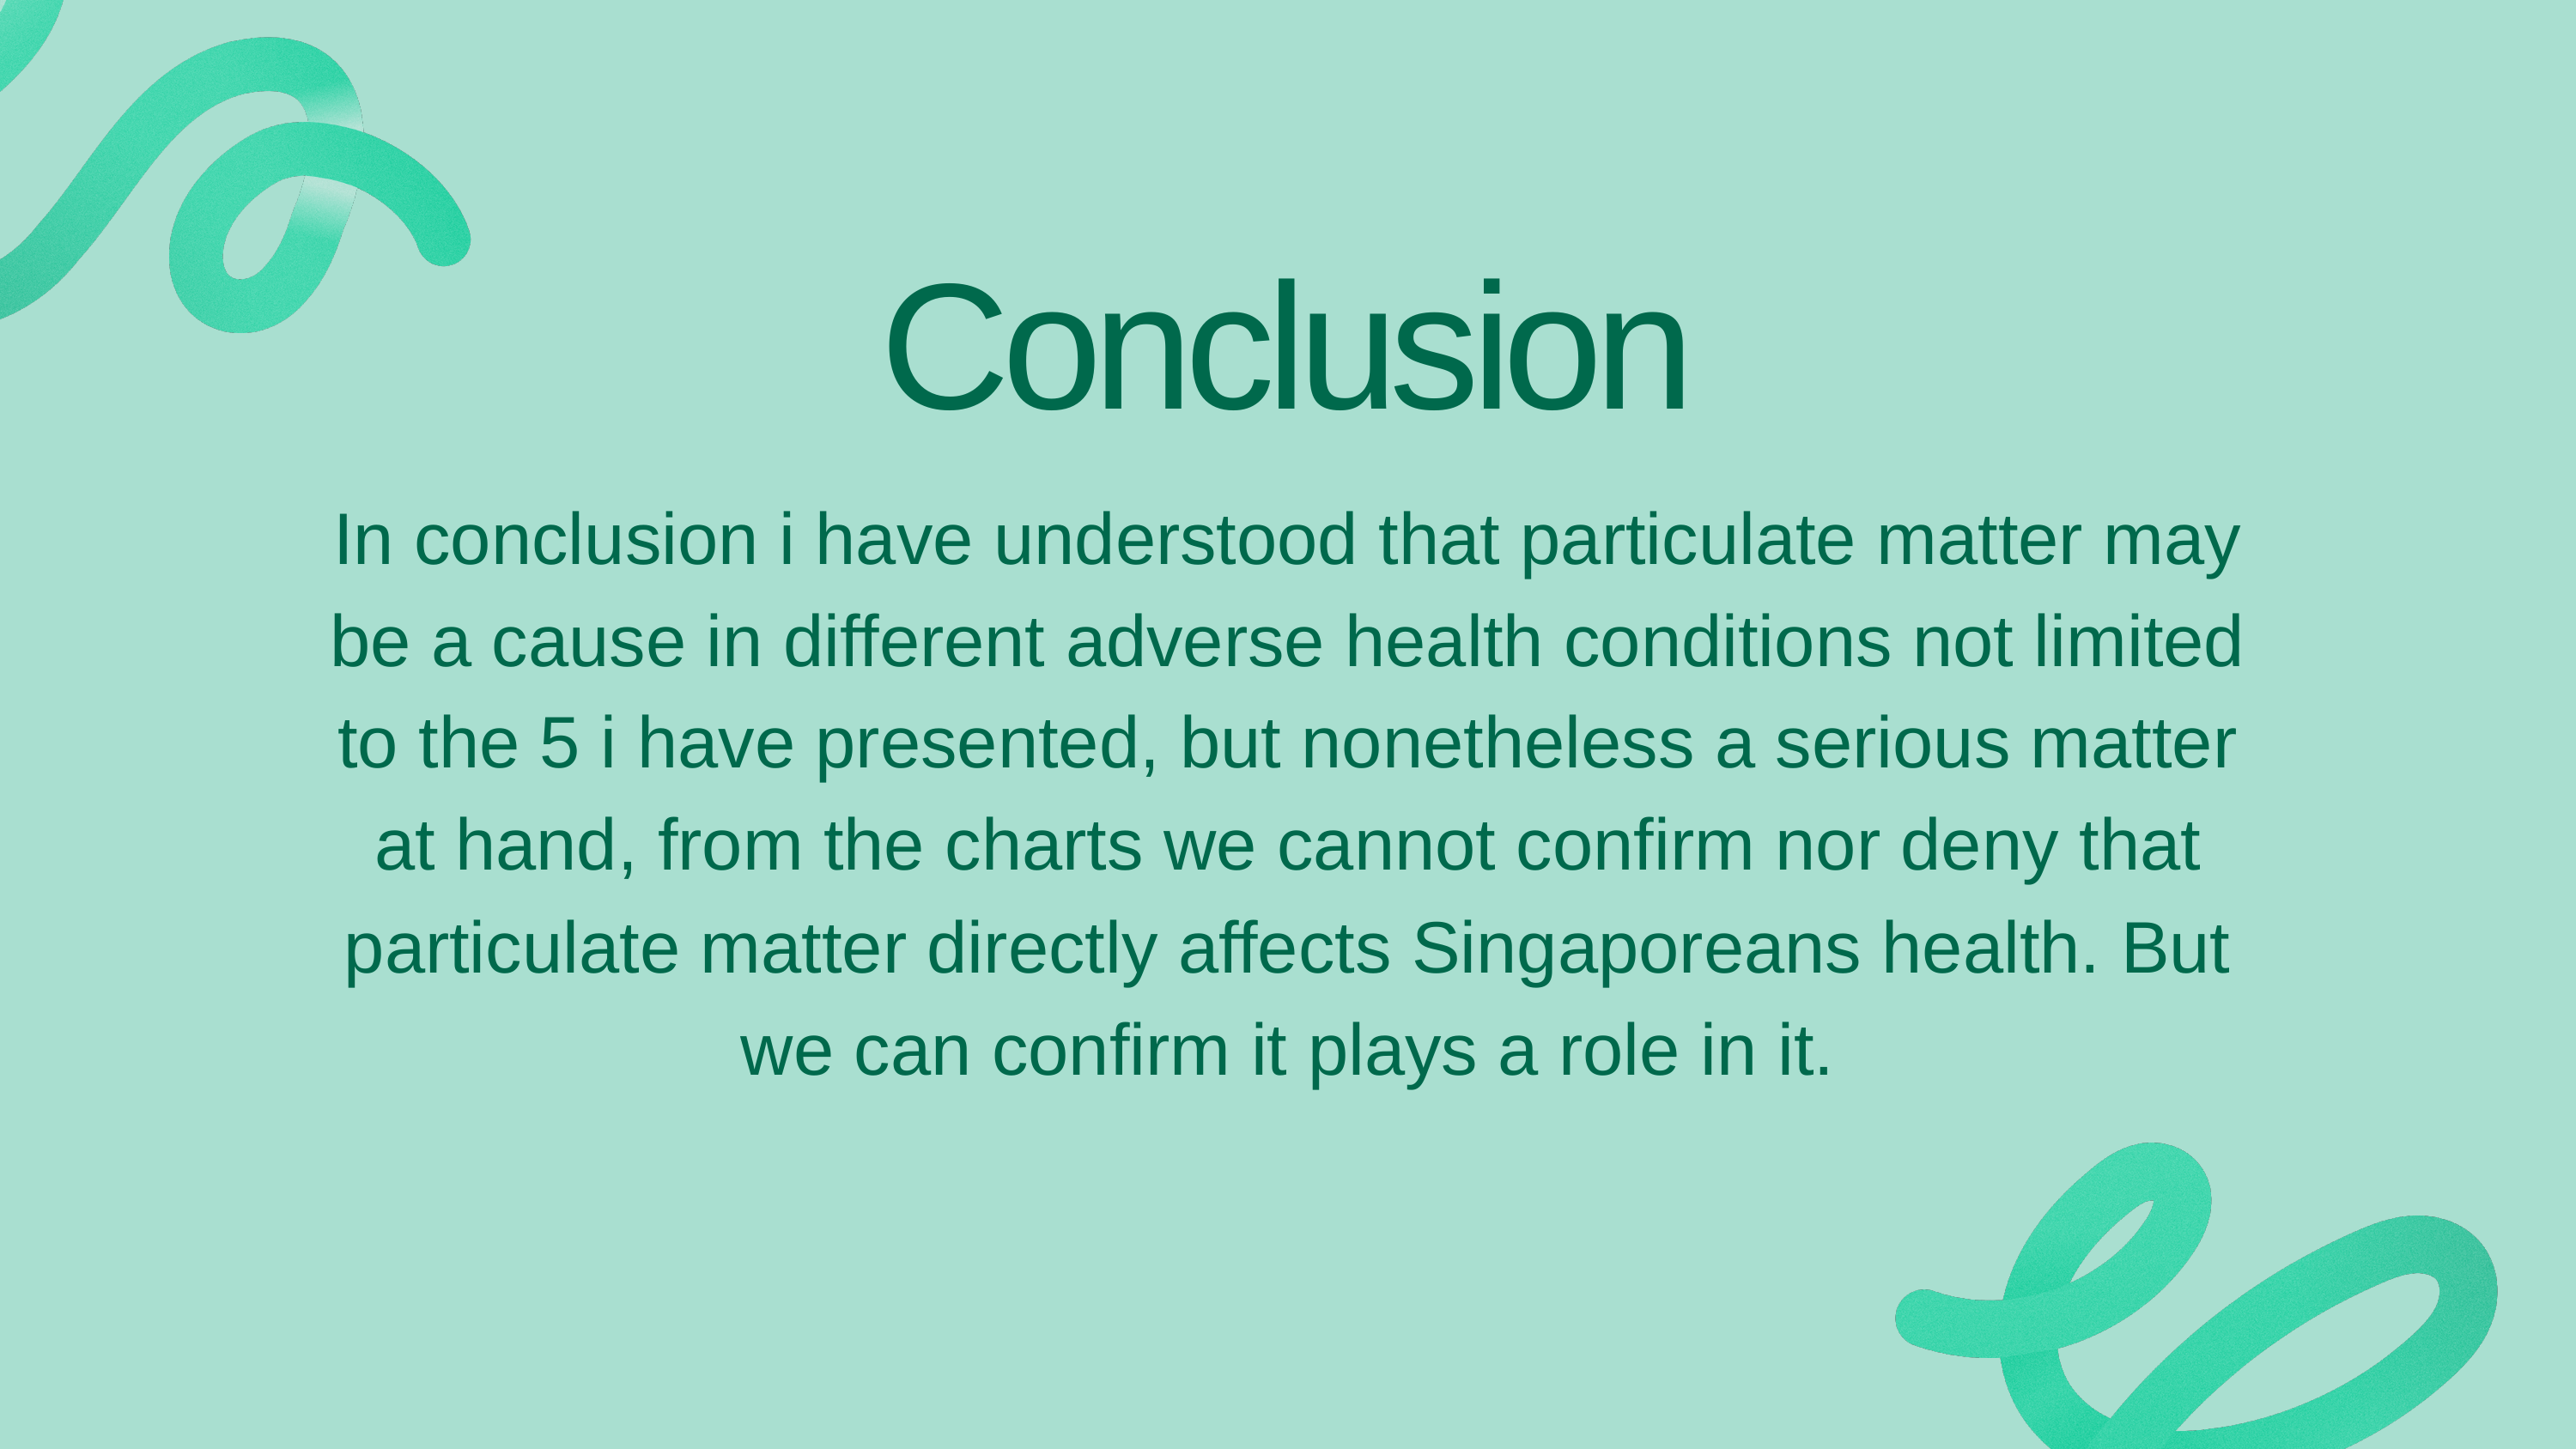

Conclusion
In conclusion i have understood that particulate matter may be a cause in different adverse health conditions not limited to the 5 i have presented, but nonetheless a serious matter at hand, from the charts we cannot confirm nor deny that particulate matter directly affects Singaporeans health. But we can confirm it plays a role in it.